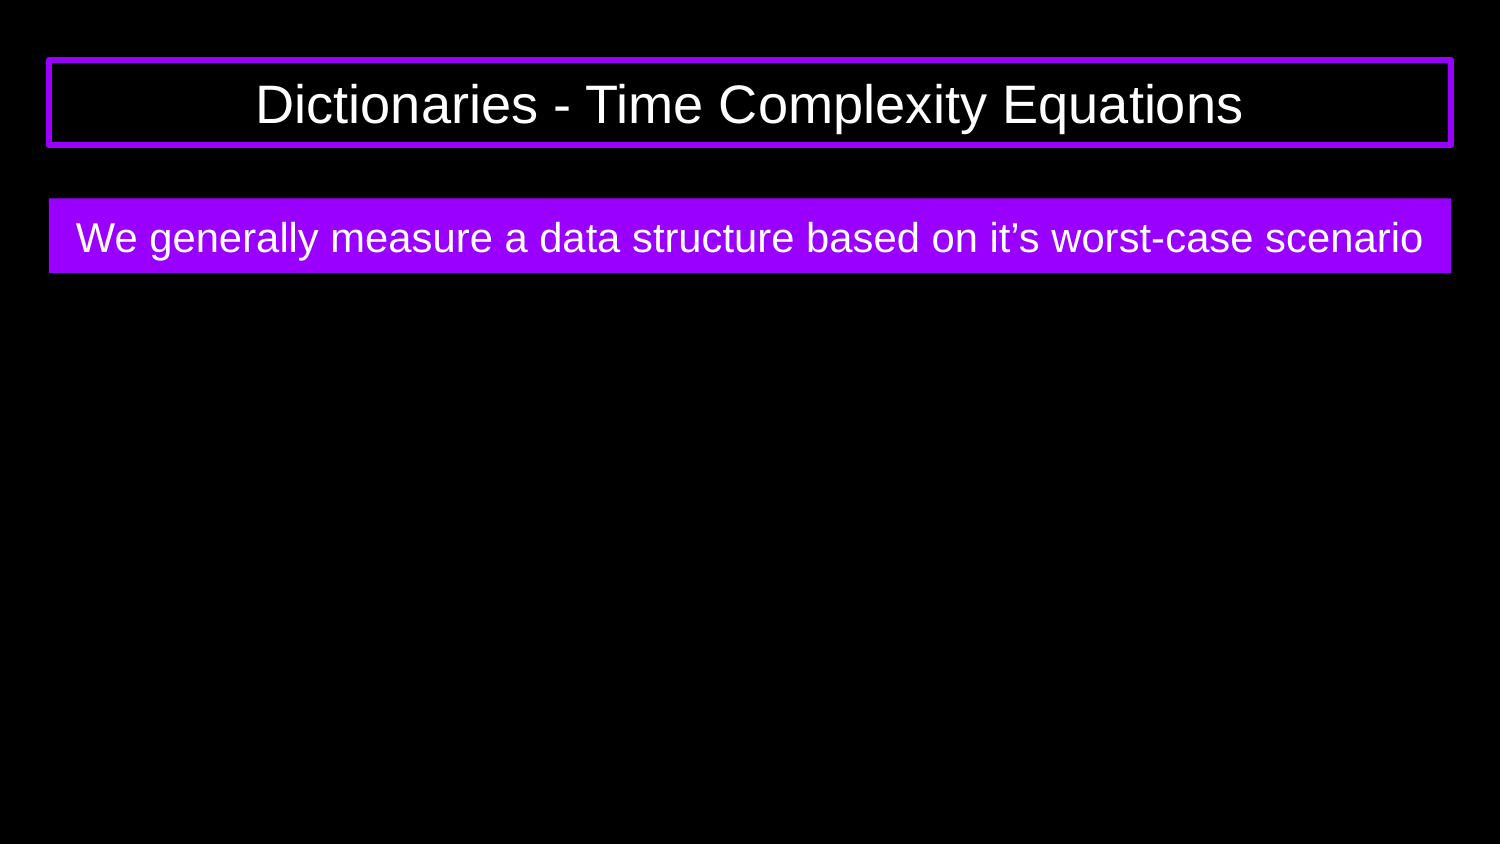

# Dictionaries - Time Complexity Equations
We generally measure a data structure based on it’s worst-case scenario